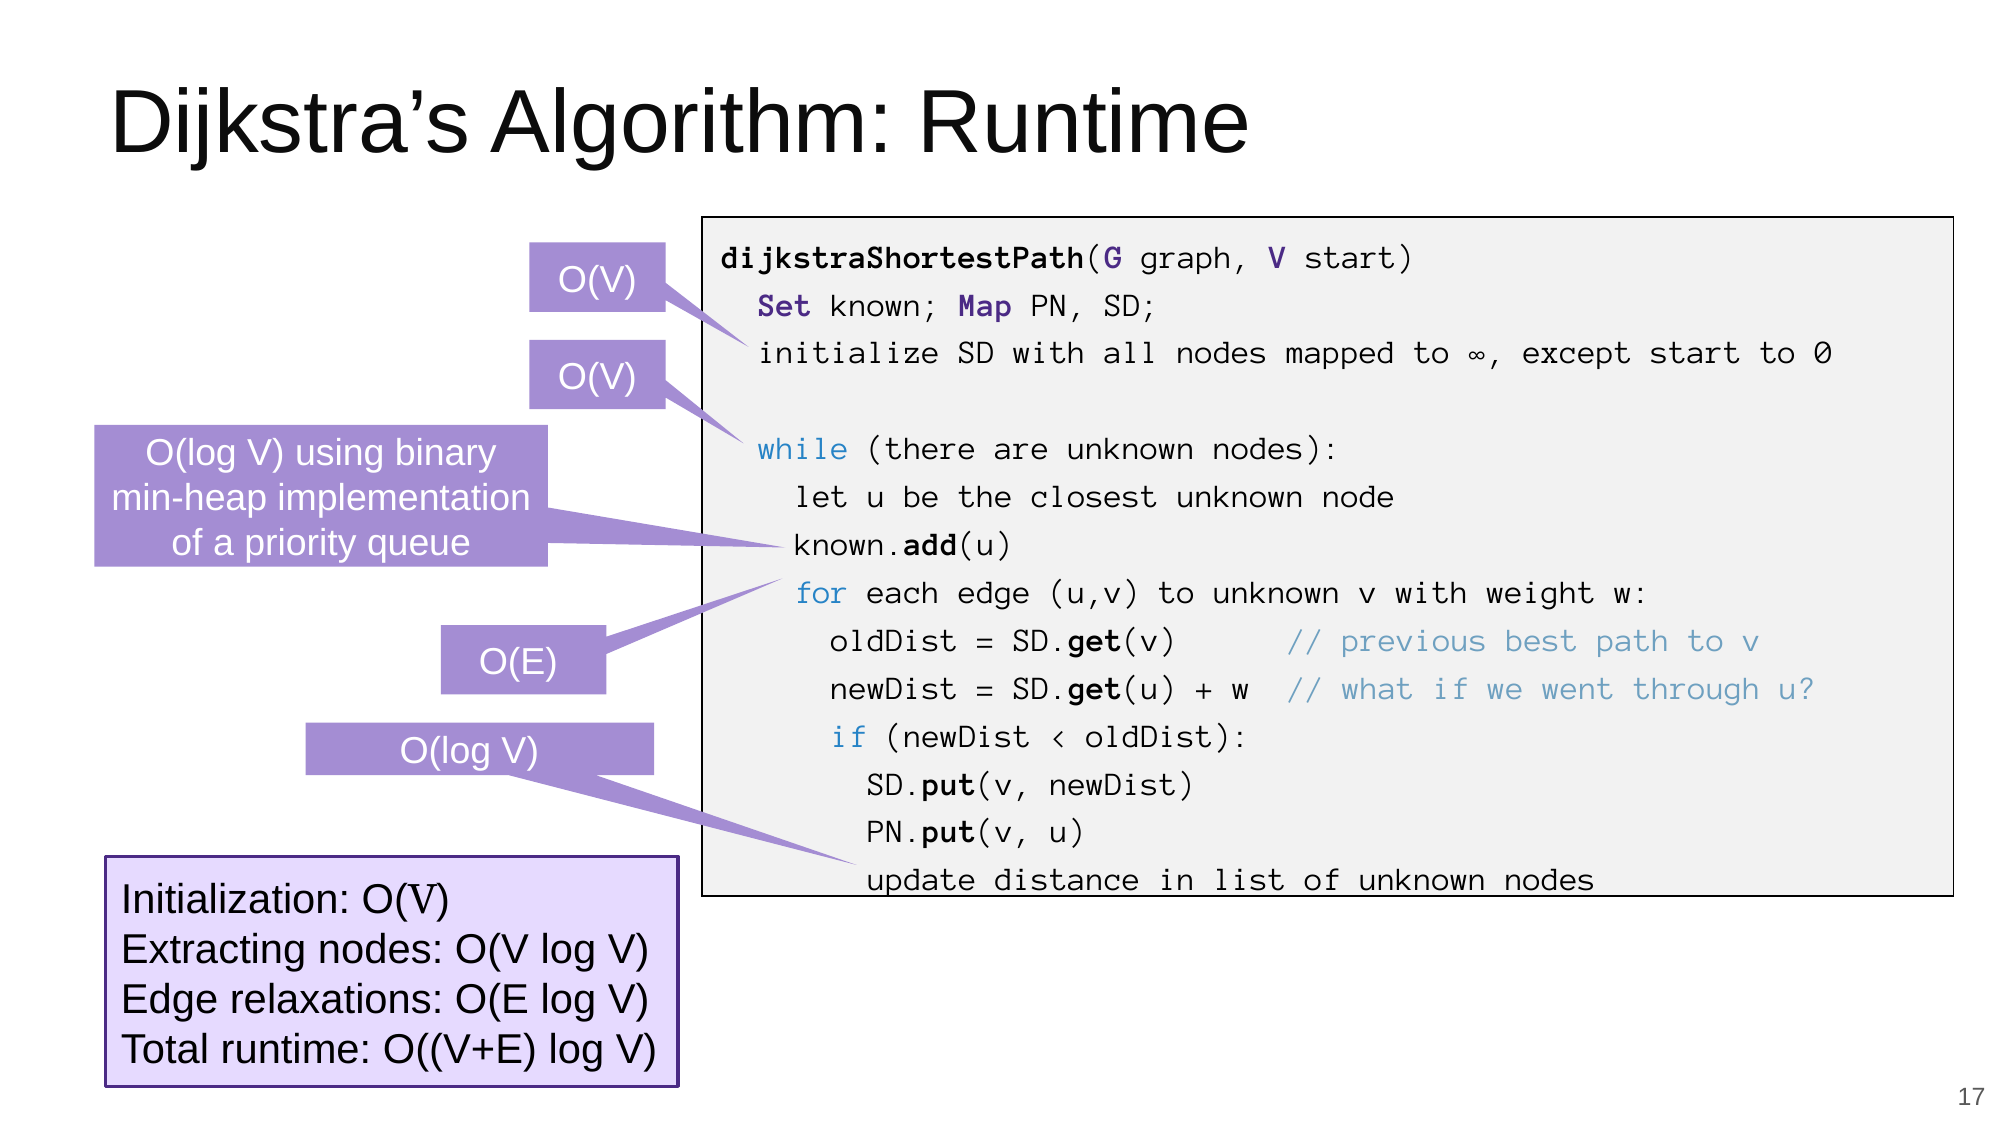

# Dijkstra’s Algorithm: Runtime
dijkstraShortestPath(G graph, V start)
  Set known; Map PN, SD;
  initialize SD with all nodes mapped to ∞, except start to 0

  while (there are unknown nodes):
    let u be the closest unknown node
    known.add(u)
    for each edge (u,v) to unknown v with weight w:
      oldDist = SD.get(v)      // previous best path to v
      newDist = SD.get(u) + w  // what if we went through u?
      if (newDist < oldDist):
        SD.put(v, newDist)
        PN.put(v, u)
        update distance in list of unknown nodes
O(V)
O(V)
O(log V) using binary min-heap implementation of a priority queue
O(E)
O(log V)
Initialization: O(V)
Extracting nodes: O(V log V)
Edge relaxations: O(E log V)
Total runtime: O((V+E) log V)